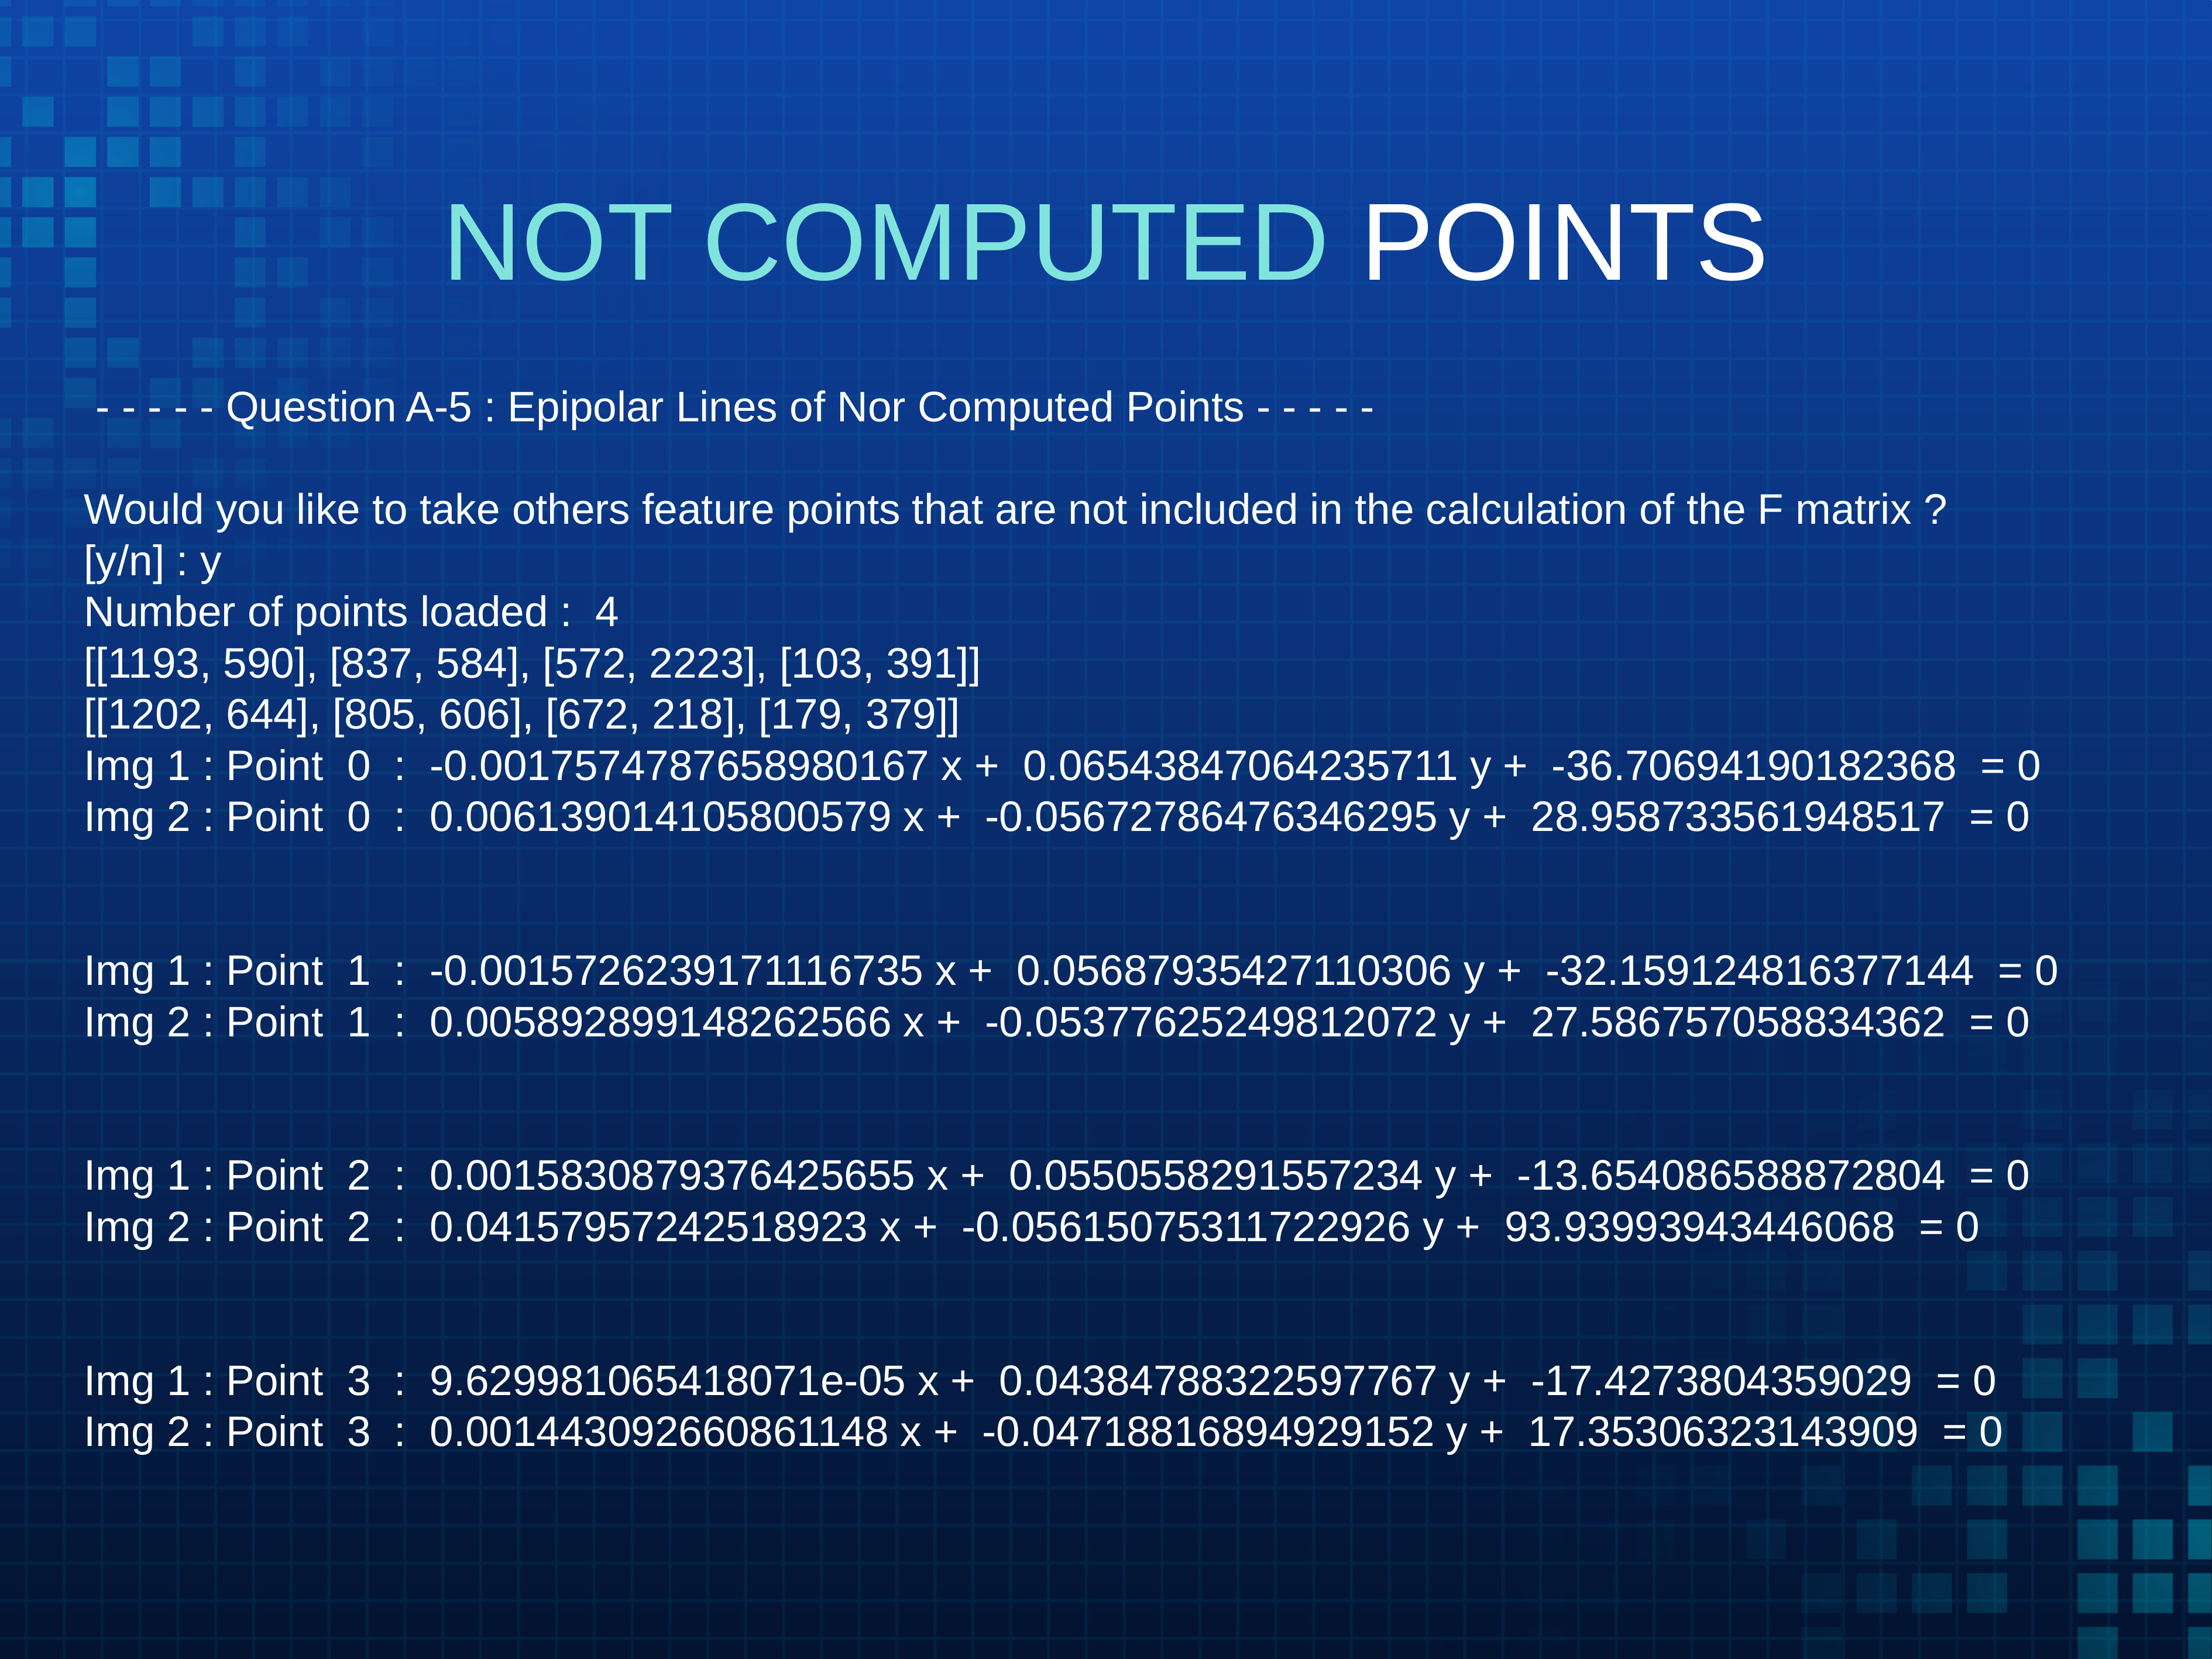

# NOT COMPUTED POINTS
 - - - - - Question A-5 : Epipolar Lines of Nor Computed Points - - - - -

Would you like to take others feature points that are not included in the calculation of the F matrix ?
[y/n] : y
Number of points loaded :  4
[[1193, 590], [837, 584], [572, 2223], [103, 391]]
[[1202, 644], [805, 606], [672, 218], [179, 379]]
Img 1 : Point  0  :  -0.0017574787658980167 x +  0.06543847064235711 y +  -36.70694190182368  = 0
Img 2 : Point  0  :  0.006139014105800579 x +  -0.05672786476346295 y +  28.958733561948517  = 0

Img 1 : Point  1  :  -0.0015726239171116735 x +  0.05687935427110306 y +  -32.159124816377144  = 0
Img 2 : Point  1  :  0.005892899148262566 x +  -0.05377625249812072 y +  27.586757058834362  = 0

Img 1 : Point  2  :  0.0015830879376425655 x +  0.0550558291557234 y +  -13.654086588872804  = 0
Img 2 : Point  2  :  0.04157957242518923 x +  -0.05615075311722926 y +  93.93993943446068  = 0

Img 1 : Point  3  :  9.629981065418071e-05 x +  0.04384788322597767 y +  -17.4273804359029  = 0
Img 2 : Point  3  :  0.001443092660861148 x +  -0.04718816894929152 y +  17.35306323143909  = 0